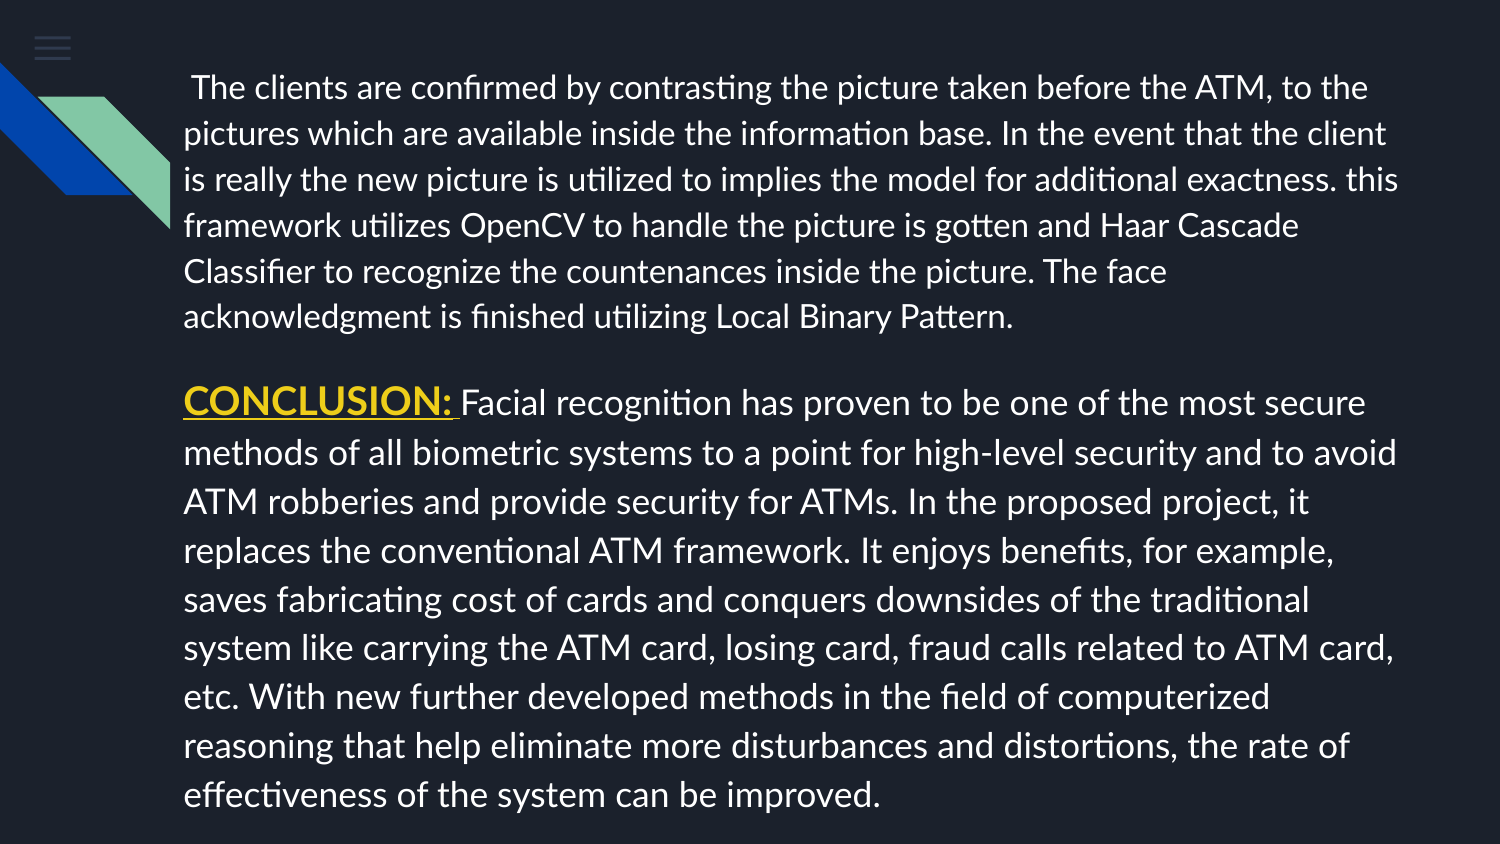

The clients are confirmed by contrasting the picture taken before the ATM, to the pictures which are available inside the information base. In the event that the client is really the new picture is utilized to implies the model for additional exactness. this framework utilizes OpenCV to handle the picture is gotten and Haar Cascade Classifier to recognize the countenances inside the picture. The face acknowledgment is finished utilizing Local Binary Pattern.
CONCLUSION: Facial recognition has proven to be one of the most secure methods of all biometric systems to a point for high-level security and to avoid ATM robberies and provide security for ATMs. In the proposed project, it replaces the conventional ATM framework. It enjoys benefits, for example, saves fabricating cost of cards and conquers downsides of the traditional system like carrying the ATM card, losing card, fraud calls related to ATM card, etc. With new further developed methods in the field of computerized reasoning that help eliminate more disturbances and distortions, the rate of effectiveness of the system can be improved.